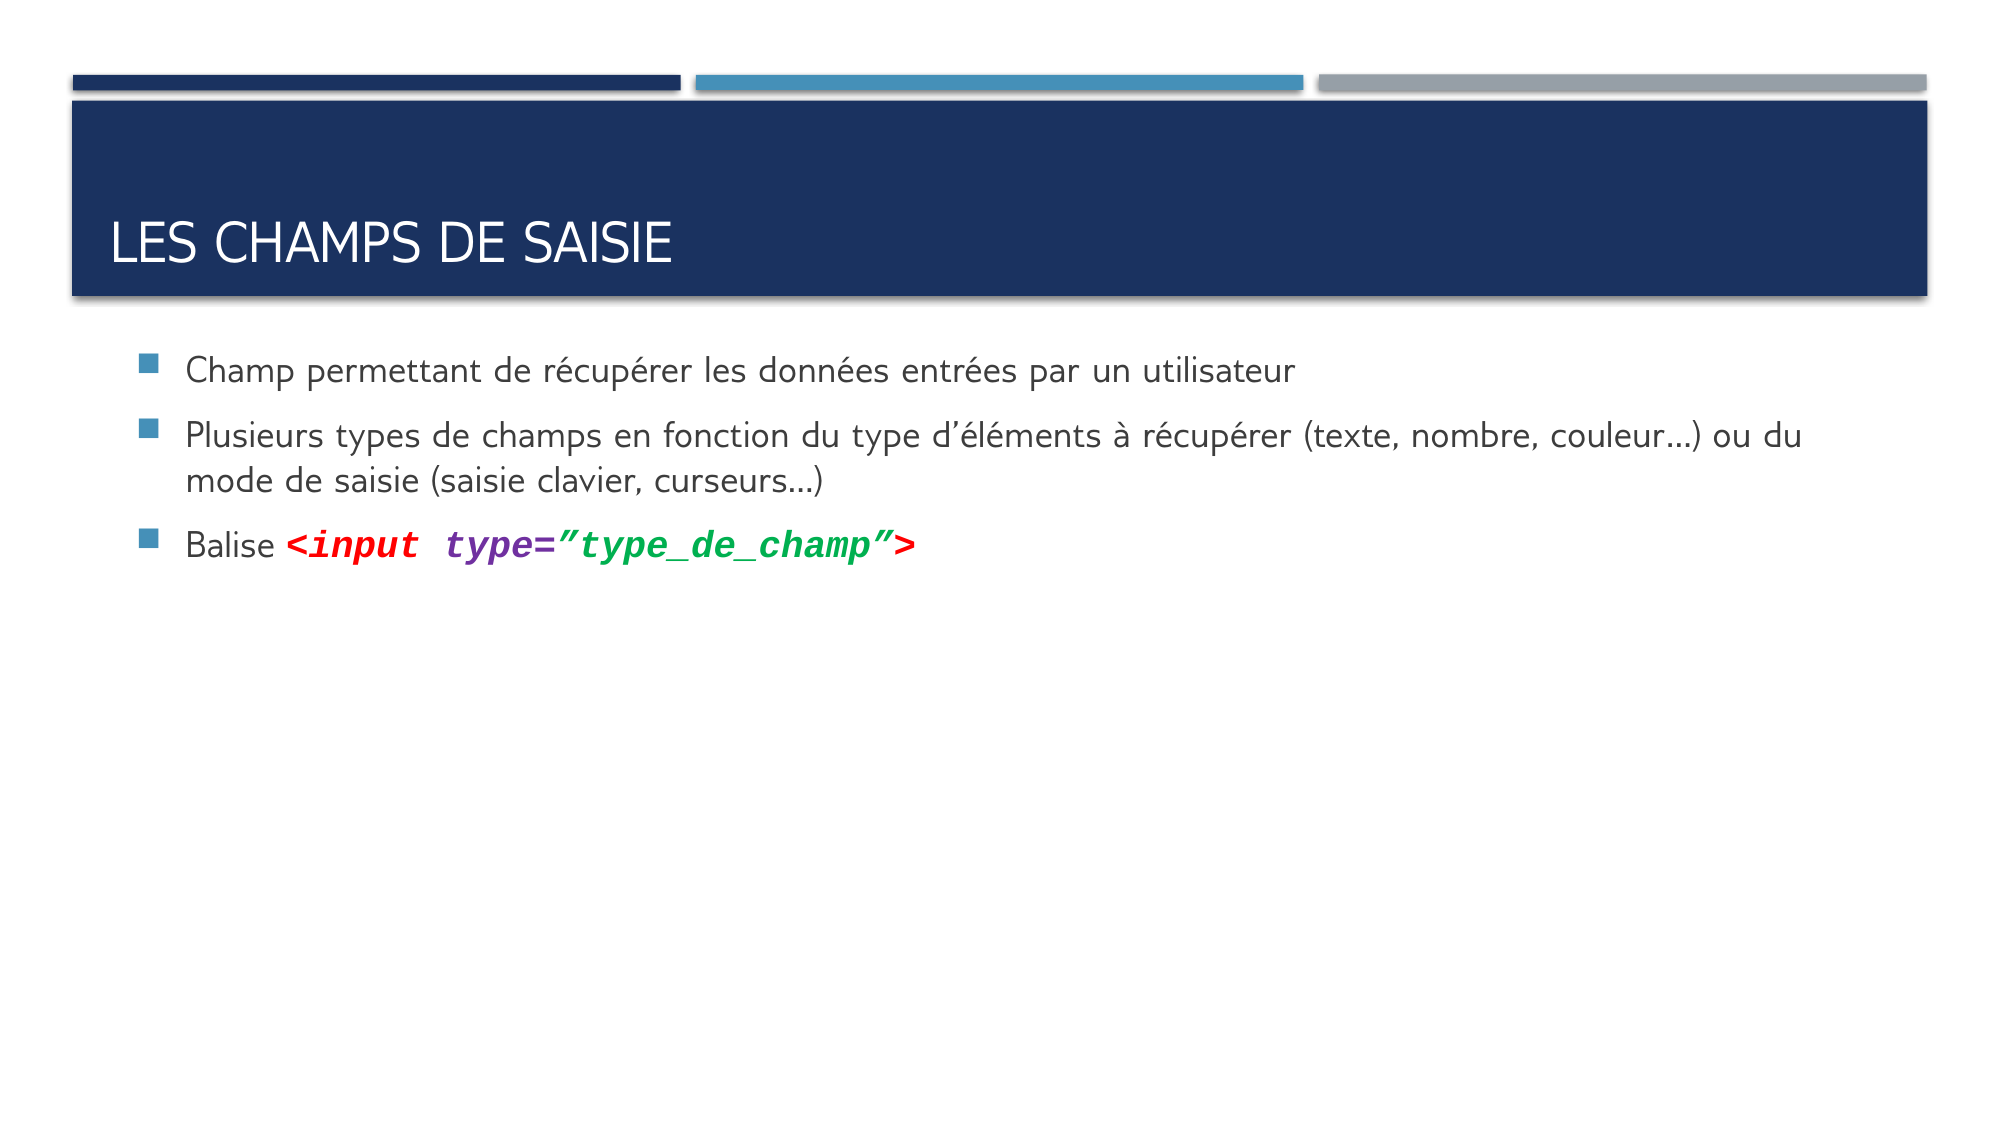

Champ permettant de récupérer les données entrées par un utilisateur
Plusieurs types de champs en fonction du type d’éléments à récupérer (texte, nombre, couleur…) ou du mode de saisie (saisie clavier, curseurs…)
Balise <input type=”type_de_champ”>
# Les champs de saisie